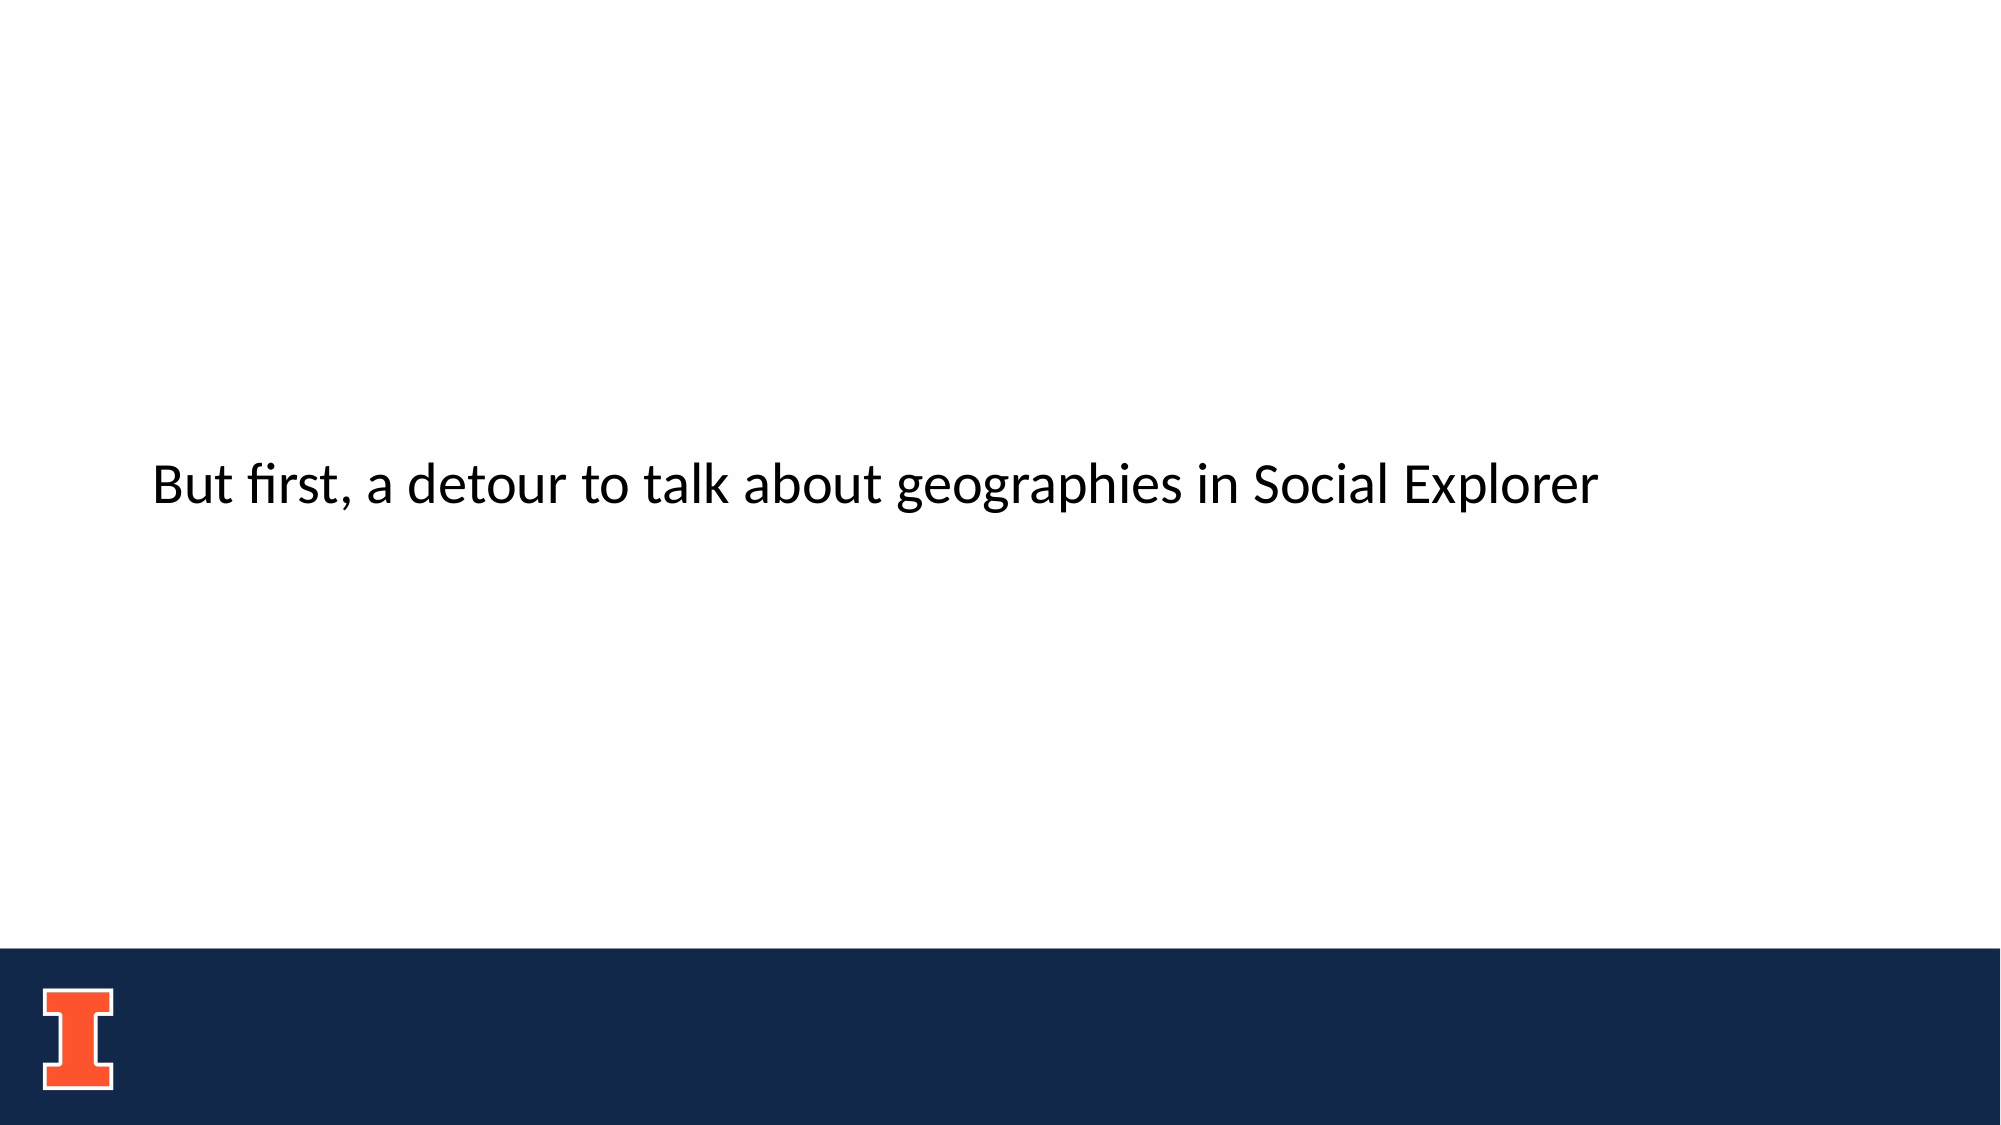

#

But first, a detour to talk about geographies in Social Explorer